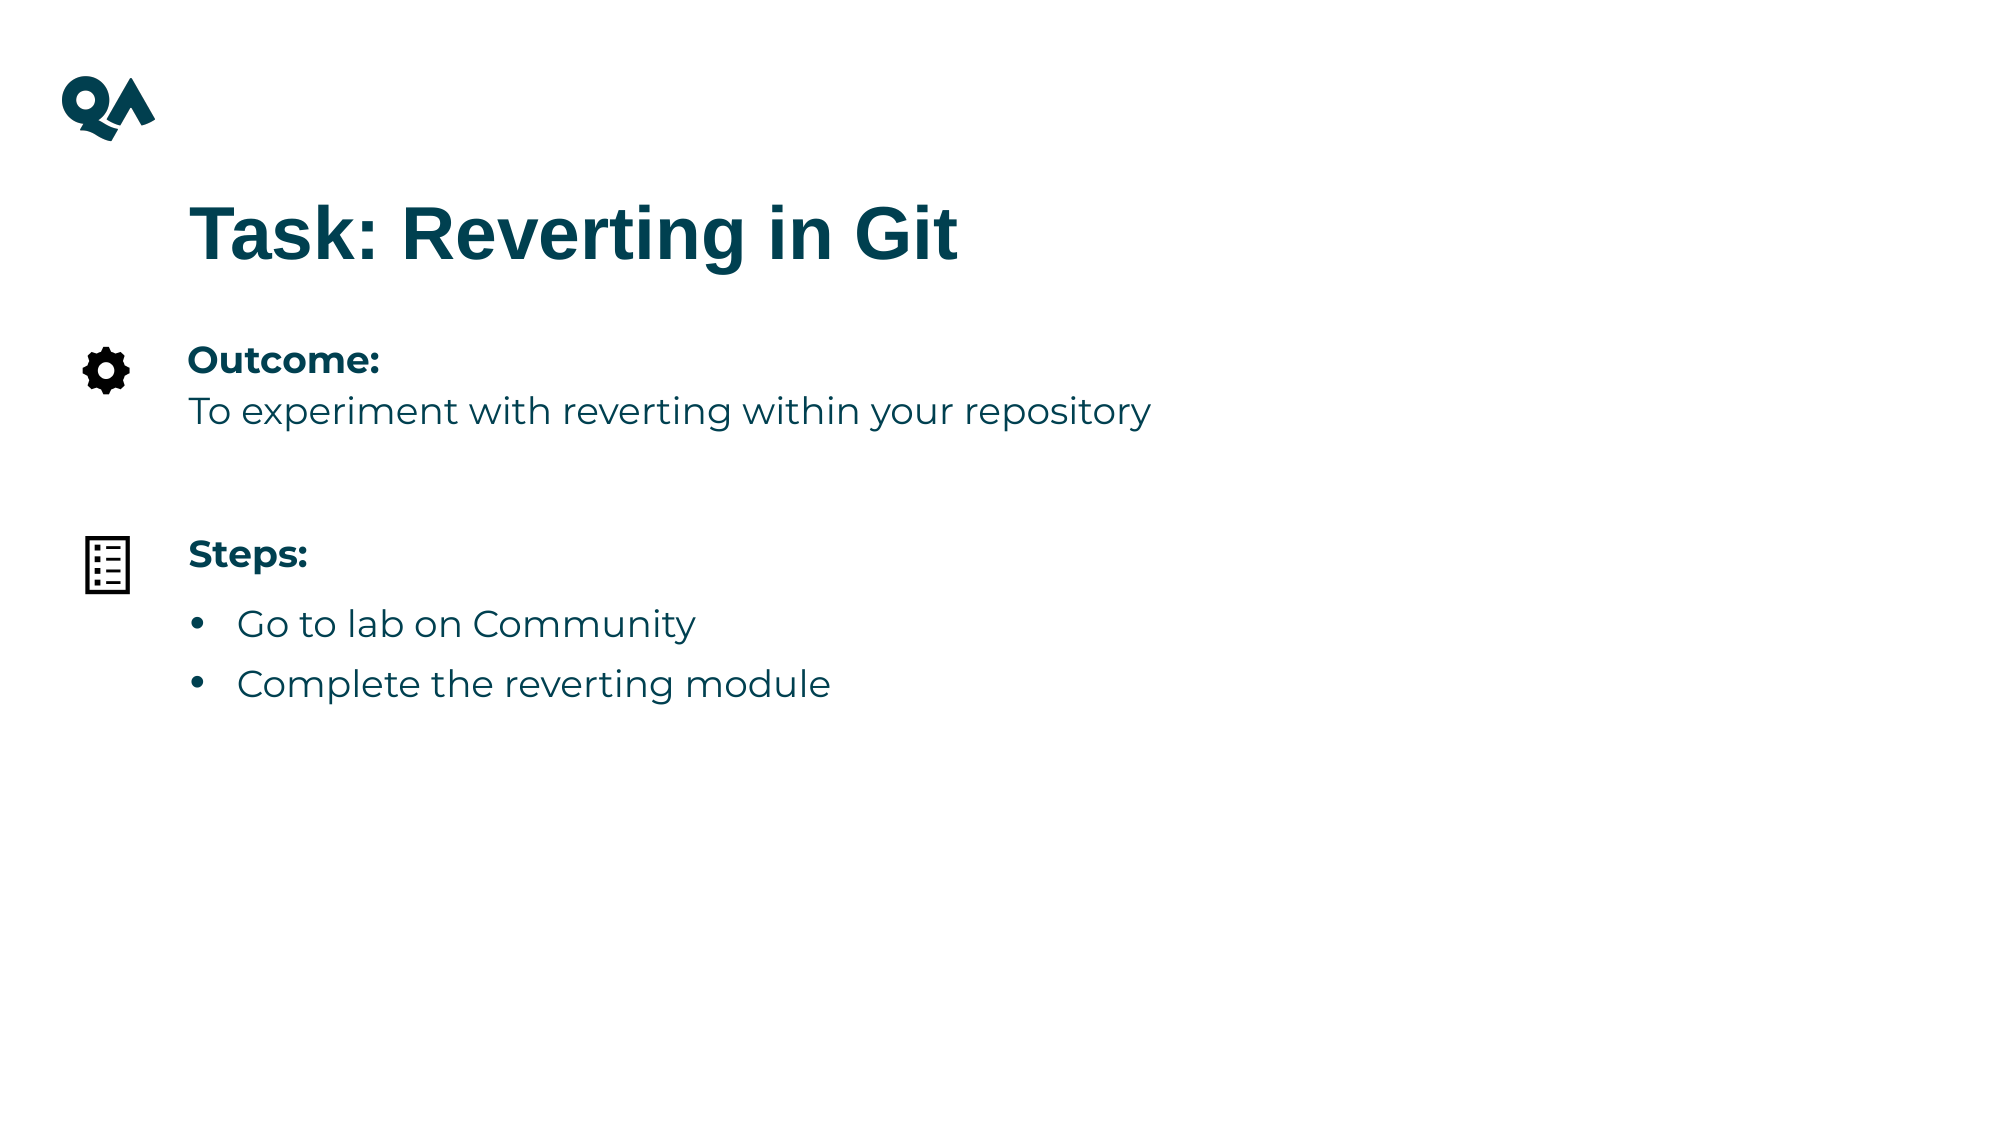

# Task: Reverting in Git
To experiment with reverting within your repository
Go to lab on Community
Complete the reverting module